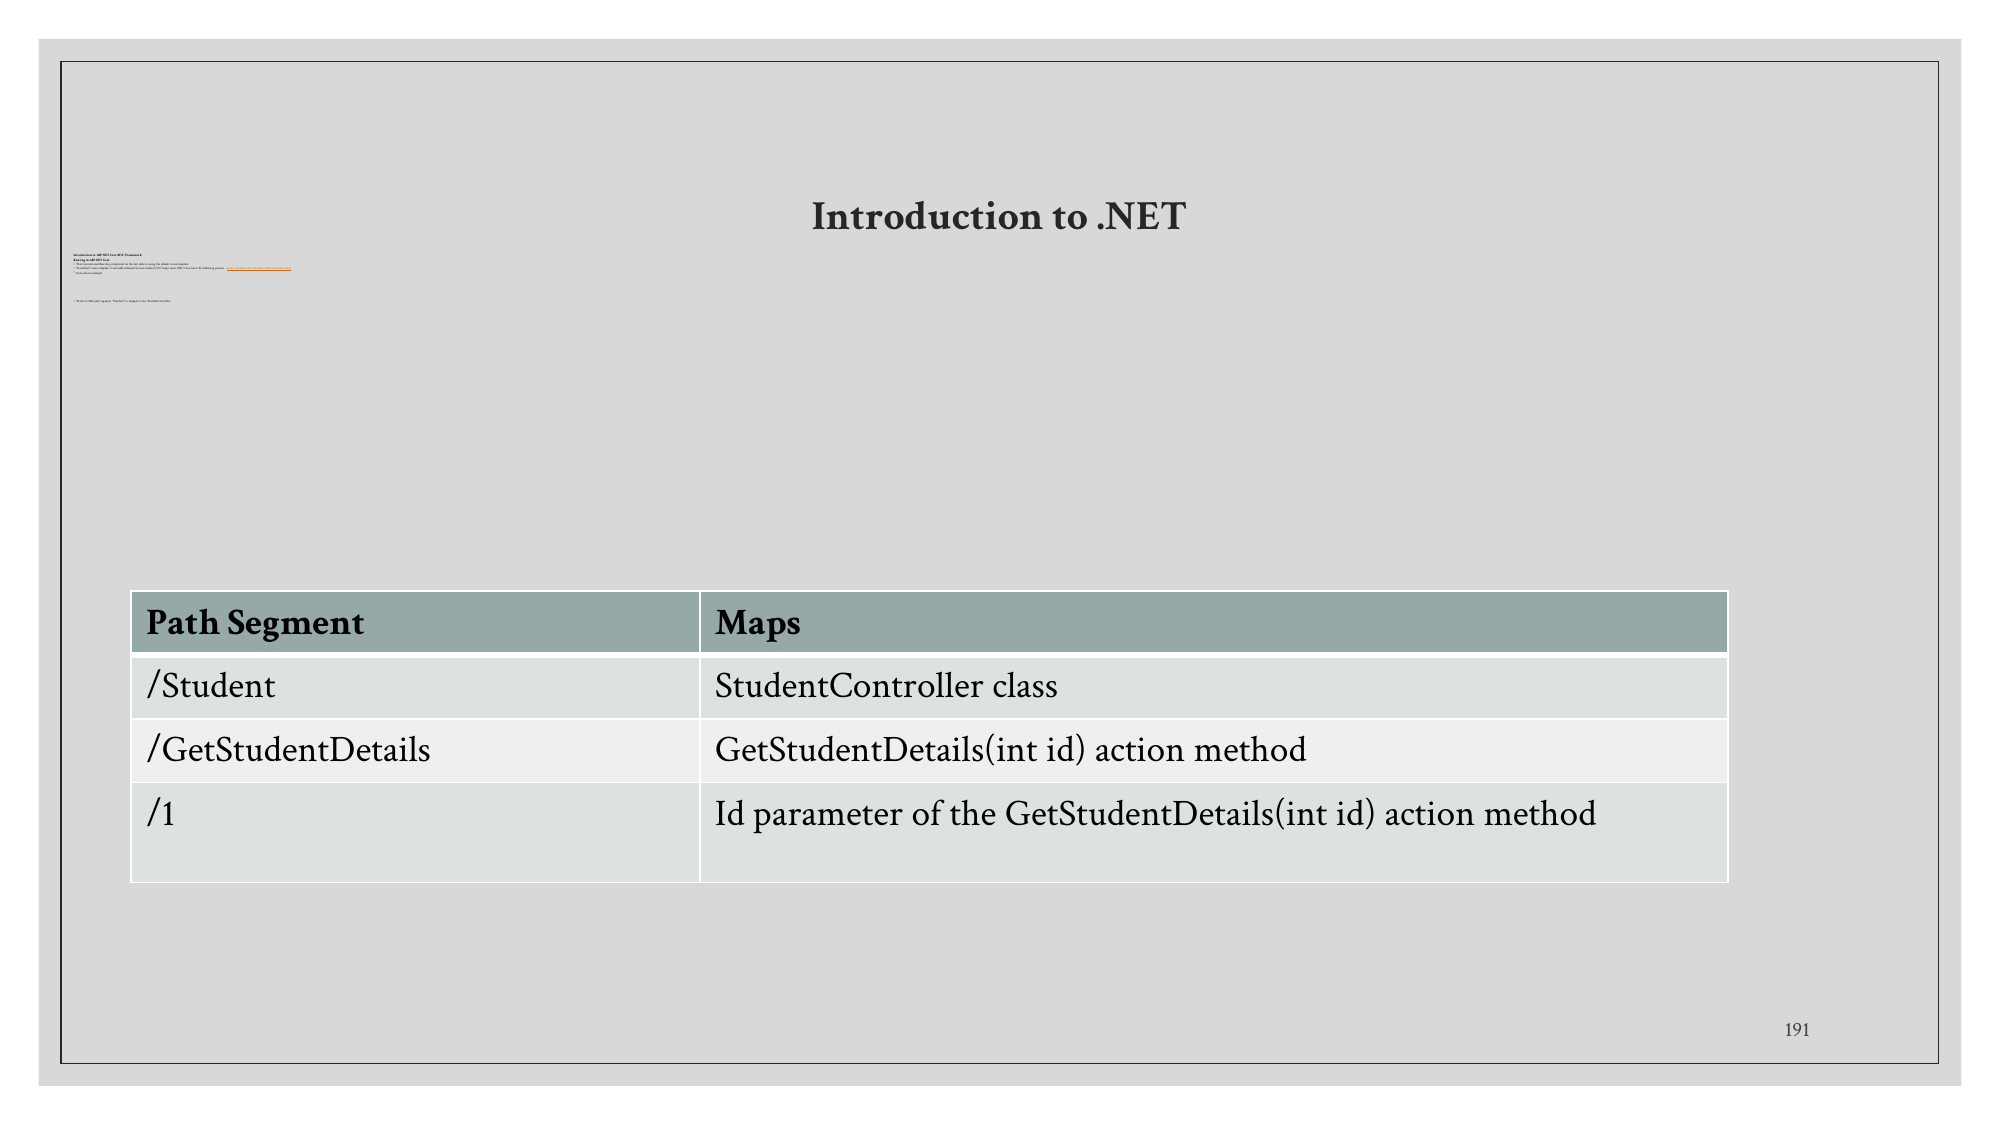

# Introduction to .NET
Introduction to ASP.NET Core MVC Framework
Routing in ASP.NET Core
The Conventional Routing as depicted on the last slide is using the default route template
The default route template "{controller=Home}/{action=Index}/{id?}" maps most URL's that have the following pattern – https://localhost1234/Student/GetStudentDetails/2
In the above example

The first URL path segment "/Student" is mapped to the “StudentController

| Path Segment | Maps |
| --- | --- |
| /Student | StudentController class |
| /GetStudentDetails | GetStudentDetails(int id) action method |
| /1 | Id parameter of the GetStudentDetails(int id) action method |
191